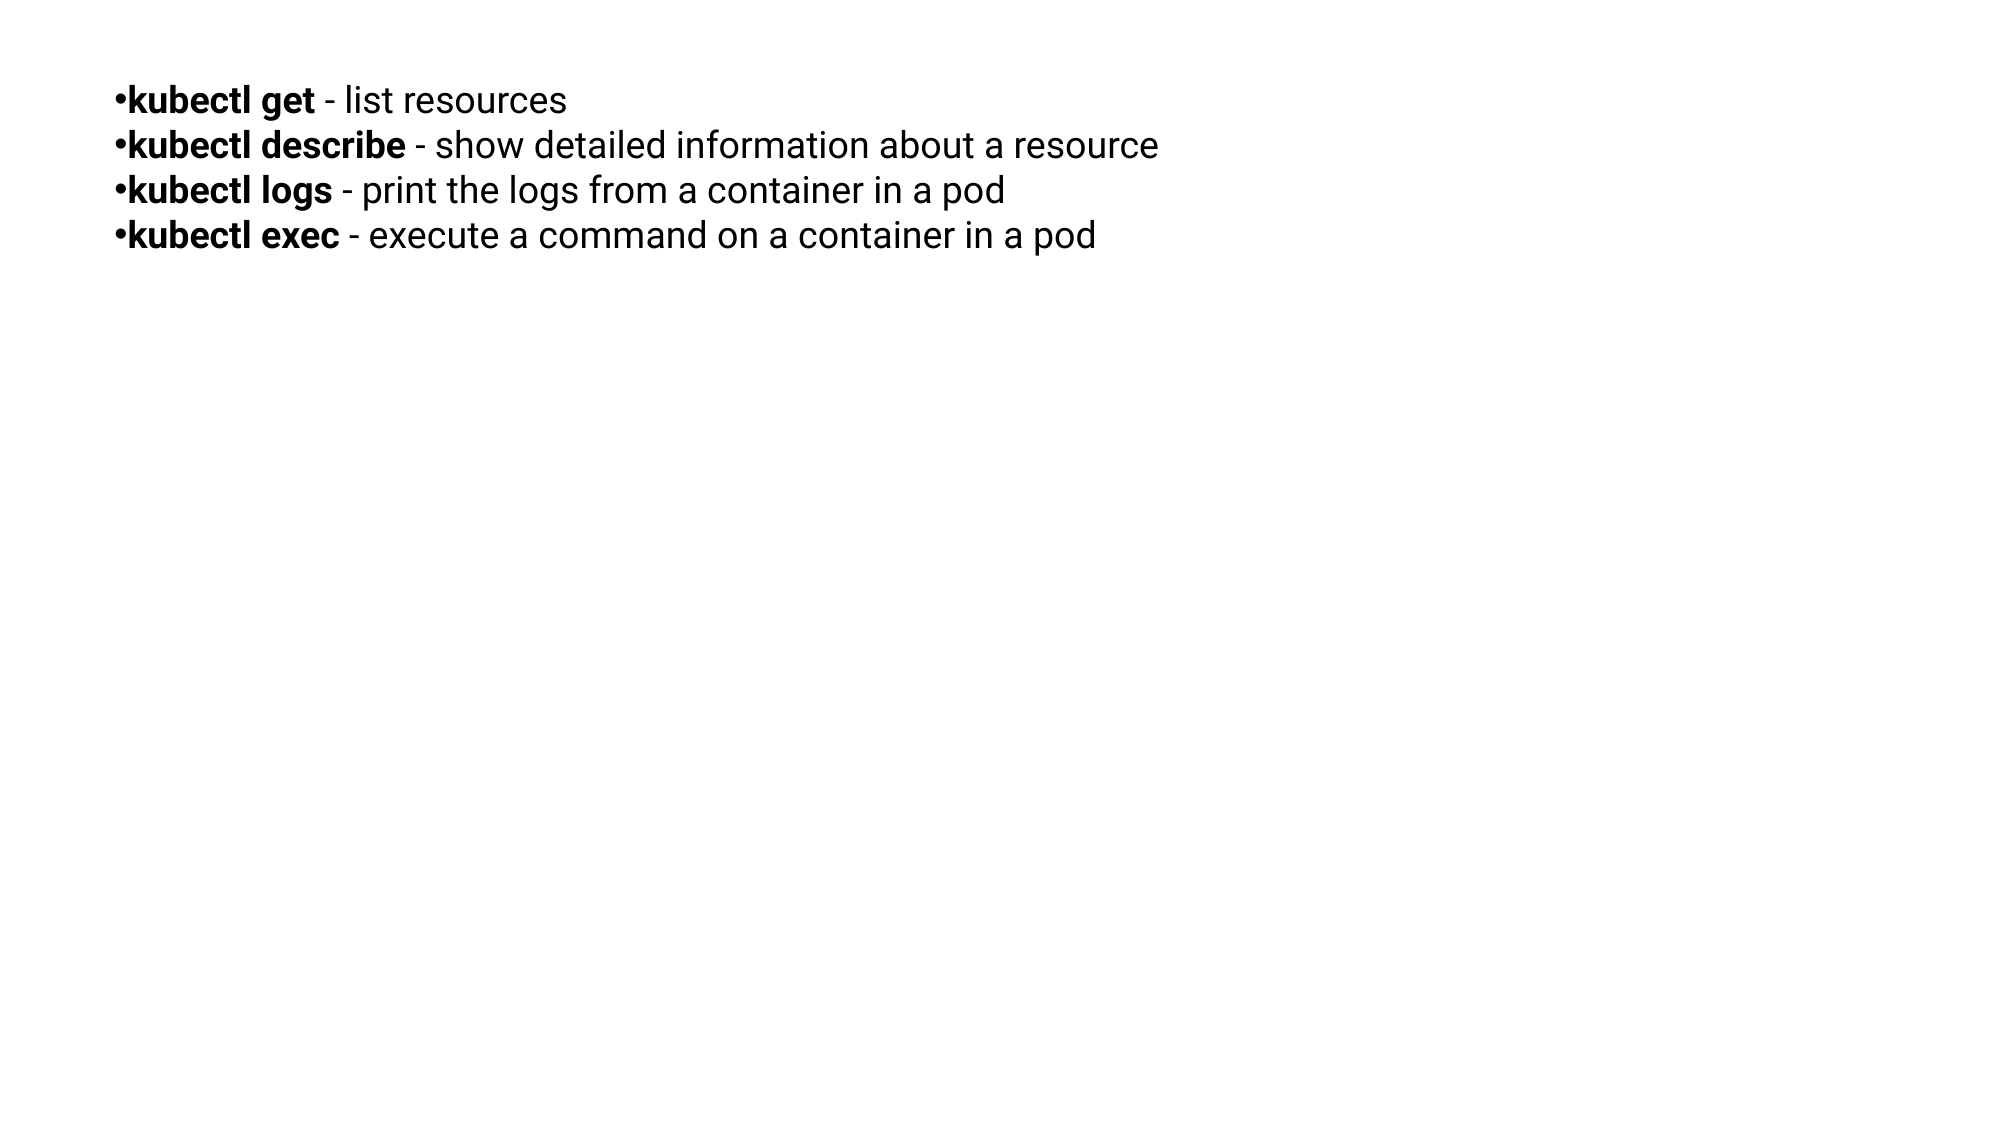

kubectl get - list resources
kubectl describe - show detailed information about a resource
kubectl logs - print the logs from a container in a pod
kubectl exec - execute a command on a container in a pod